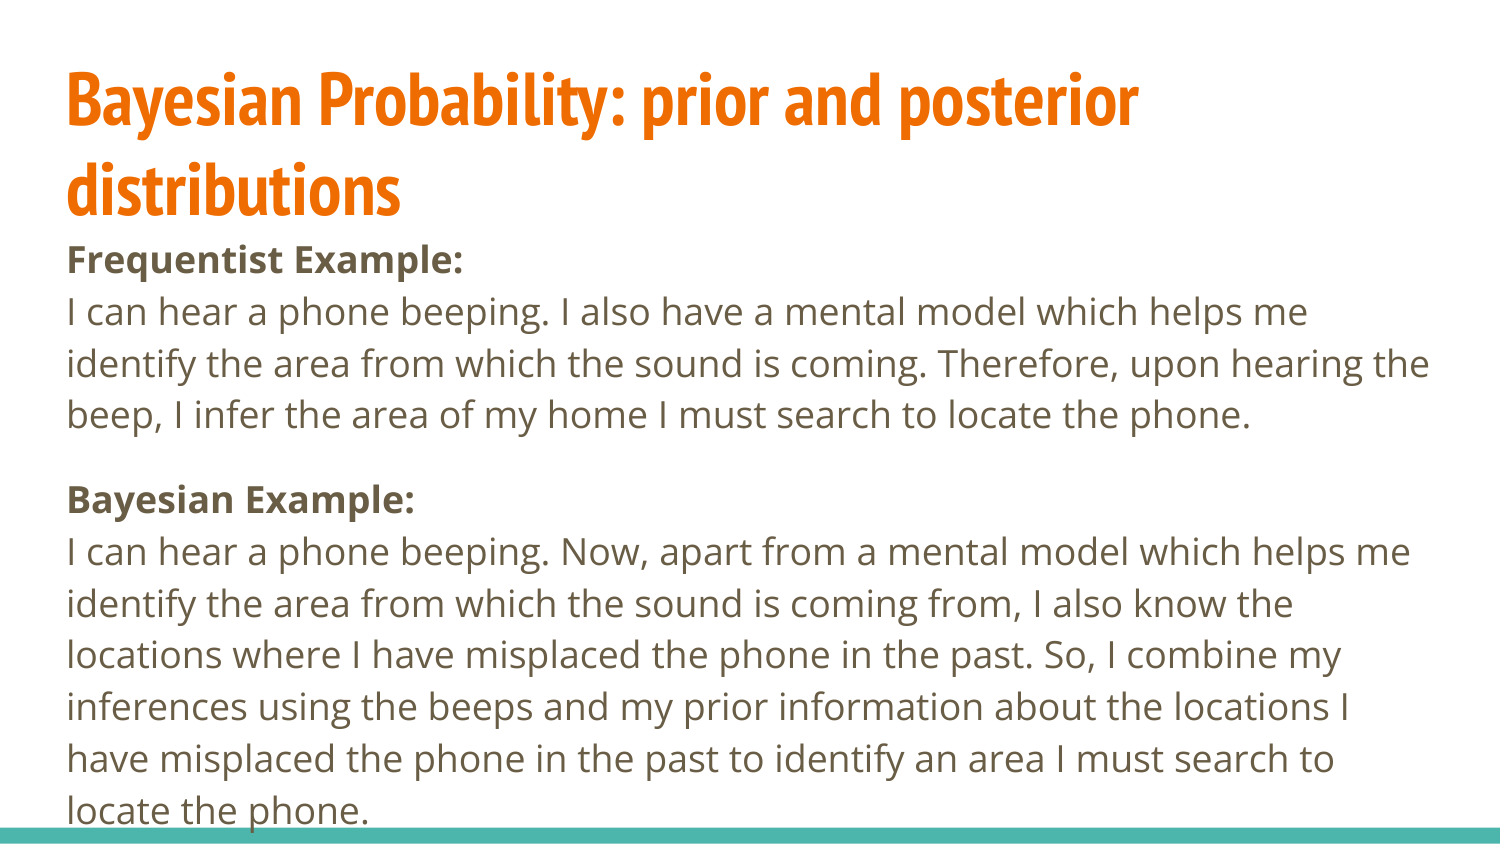

# Bayesian Probability: prior and posterior distributions
Frequentist Example:
I can hear a phone beeping. I also have a mental model which helps me identify the area from which the sound is coming. Therefore, upon hearing the beep, I infer the area of my home I must search to locate the phone.
Bayesian Example:
I can hear a phone beeping. Now, apart from a mental model which helps me identify the area from which the sound is coming from, I also know the locations where I have misplaced the phone in the past. So, I combine my inferences using the beeps and my prior information about the locations I have misplaced the phone in the past to identify an area I must search to locate the phone.